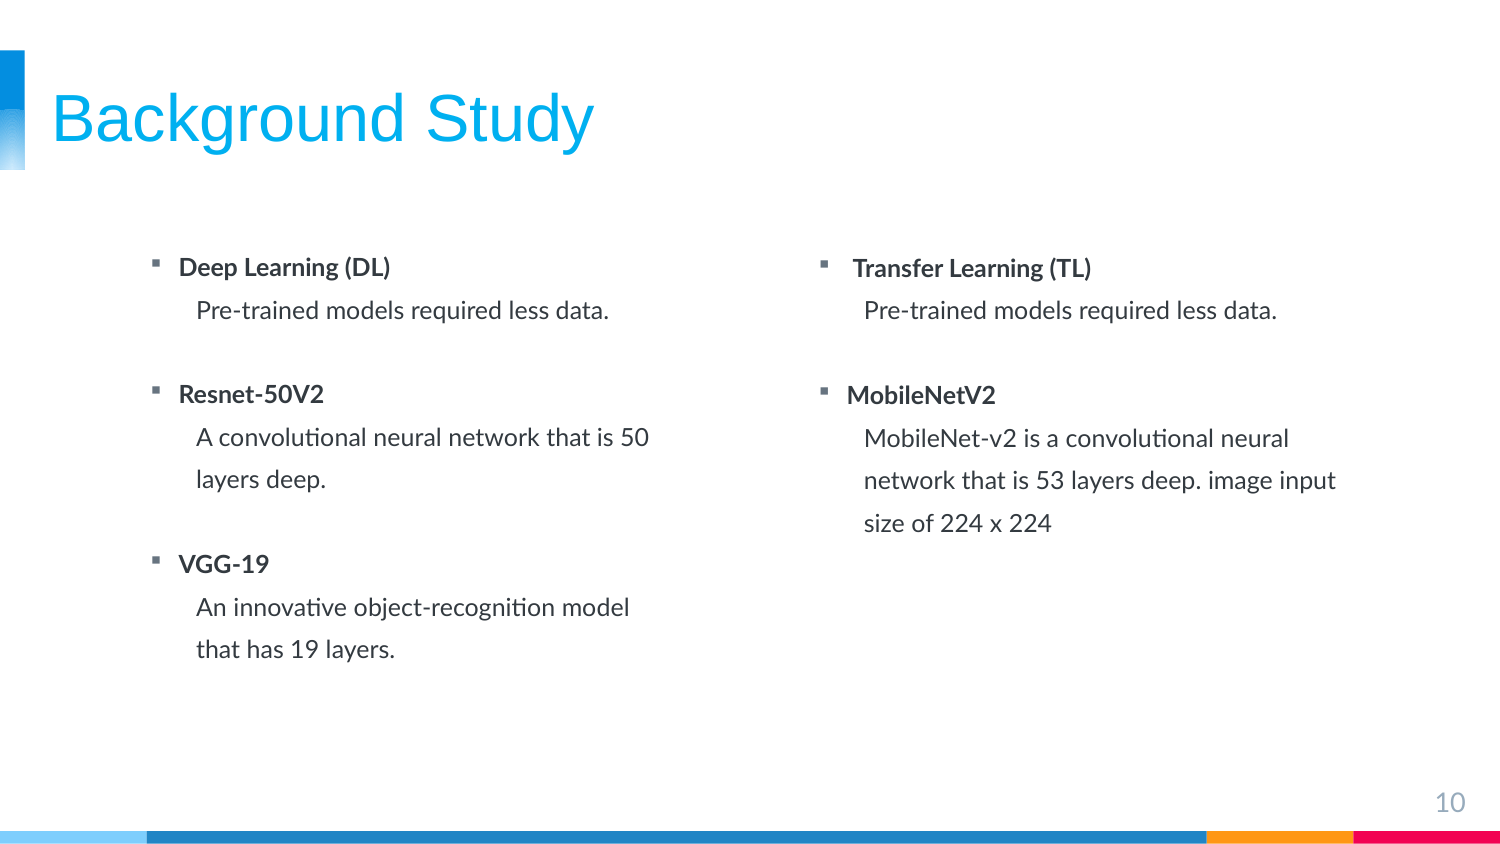

# Background Study

Deep Learning (DL)
       Pre-trained models required less data.

Resnet-50V2
       A convolutional neural network that is 50
       layers deep.

VGG-19
       An innovative object-recognition model
       that has 19 layers.
 Transfer Learning (TL)
       Pre-trained models required less data.

MobileNetV2
       MobileNet-v2 is a convolutional neural
       network that is 53 layers deep. image input
       size of 224 x 224
10